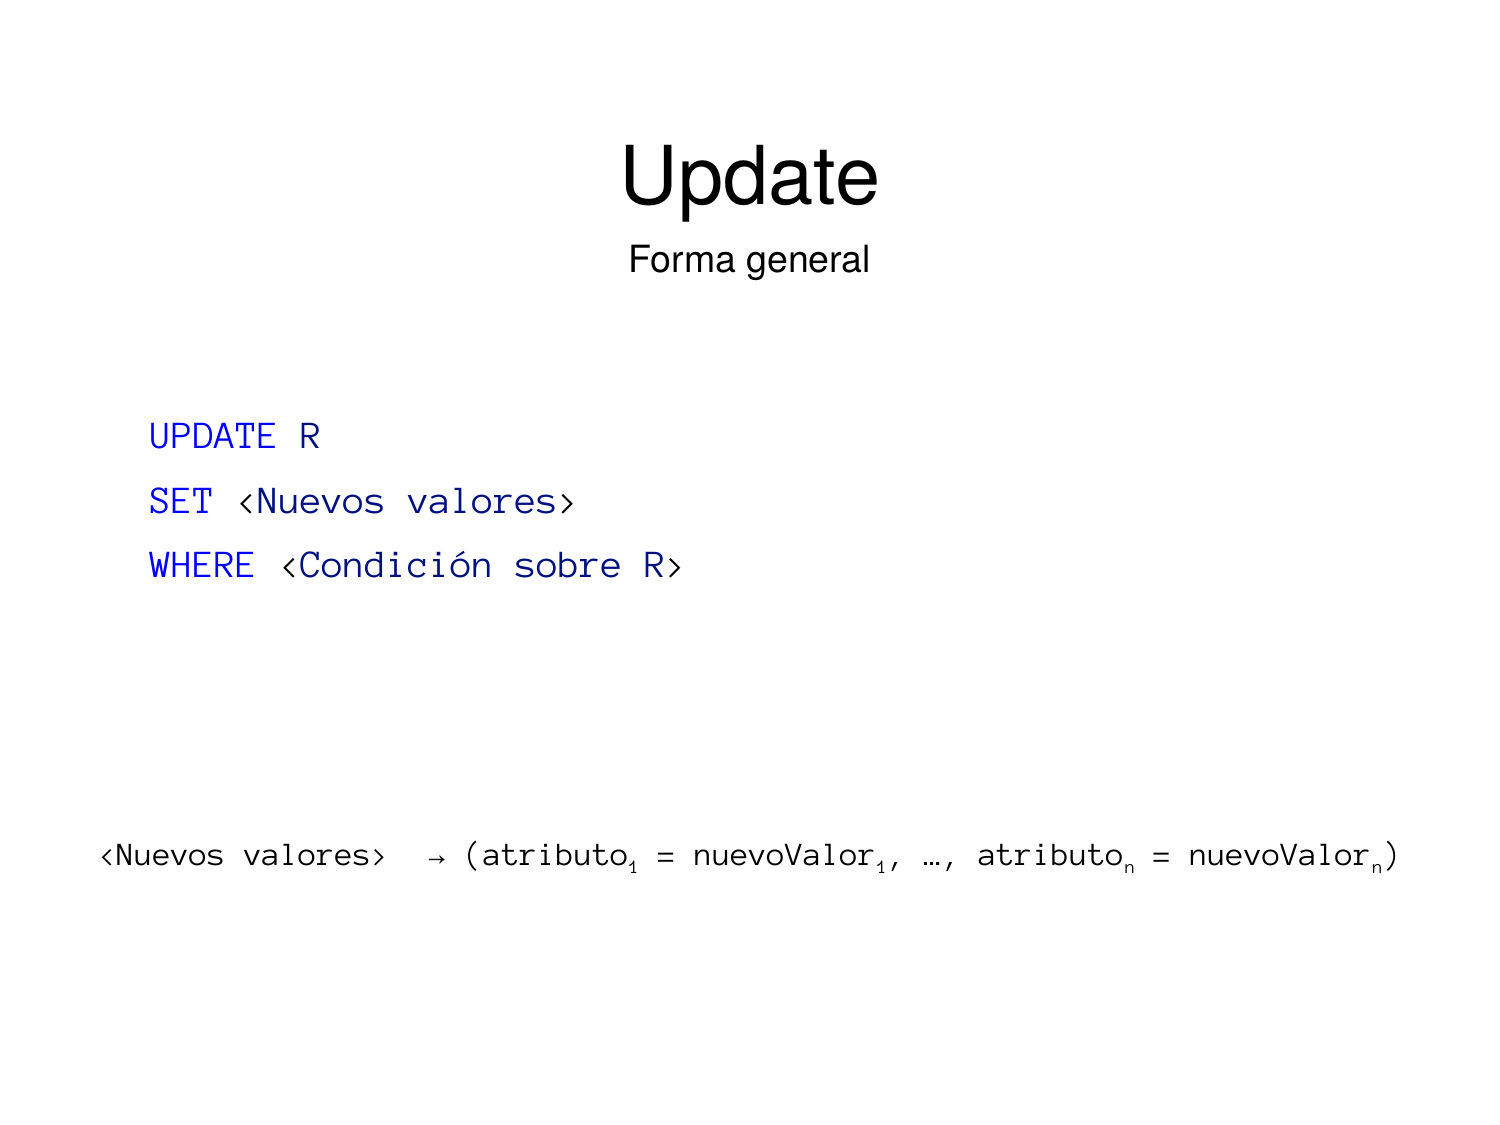

Update
Forma general

UPDATE R
SET <Nuevos valores>
WHERE <Condición sobre R>

<Nuevos valores>  → (atributo1 = nuevoValor1, …, atributon = nuevoValorn)